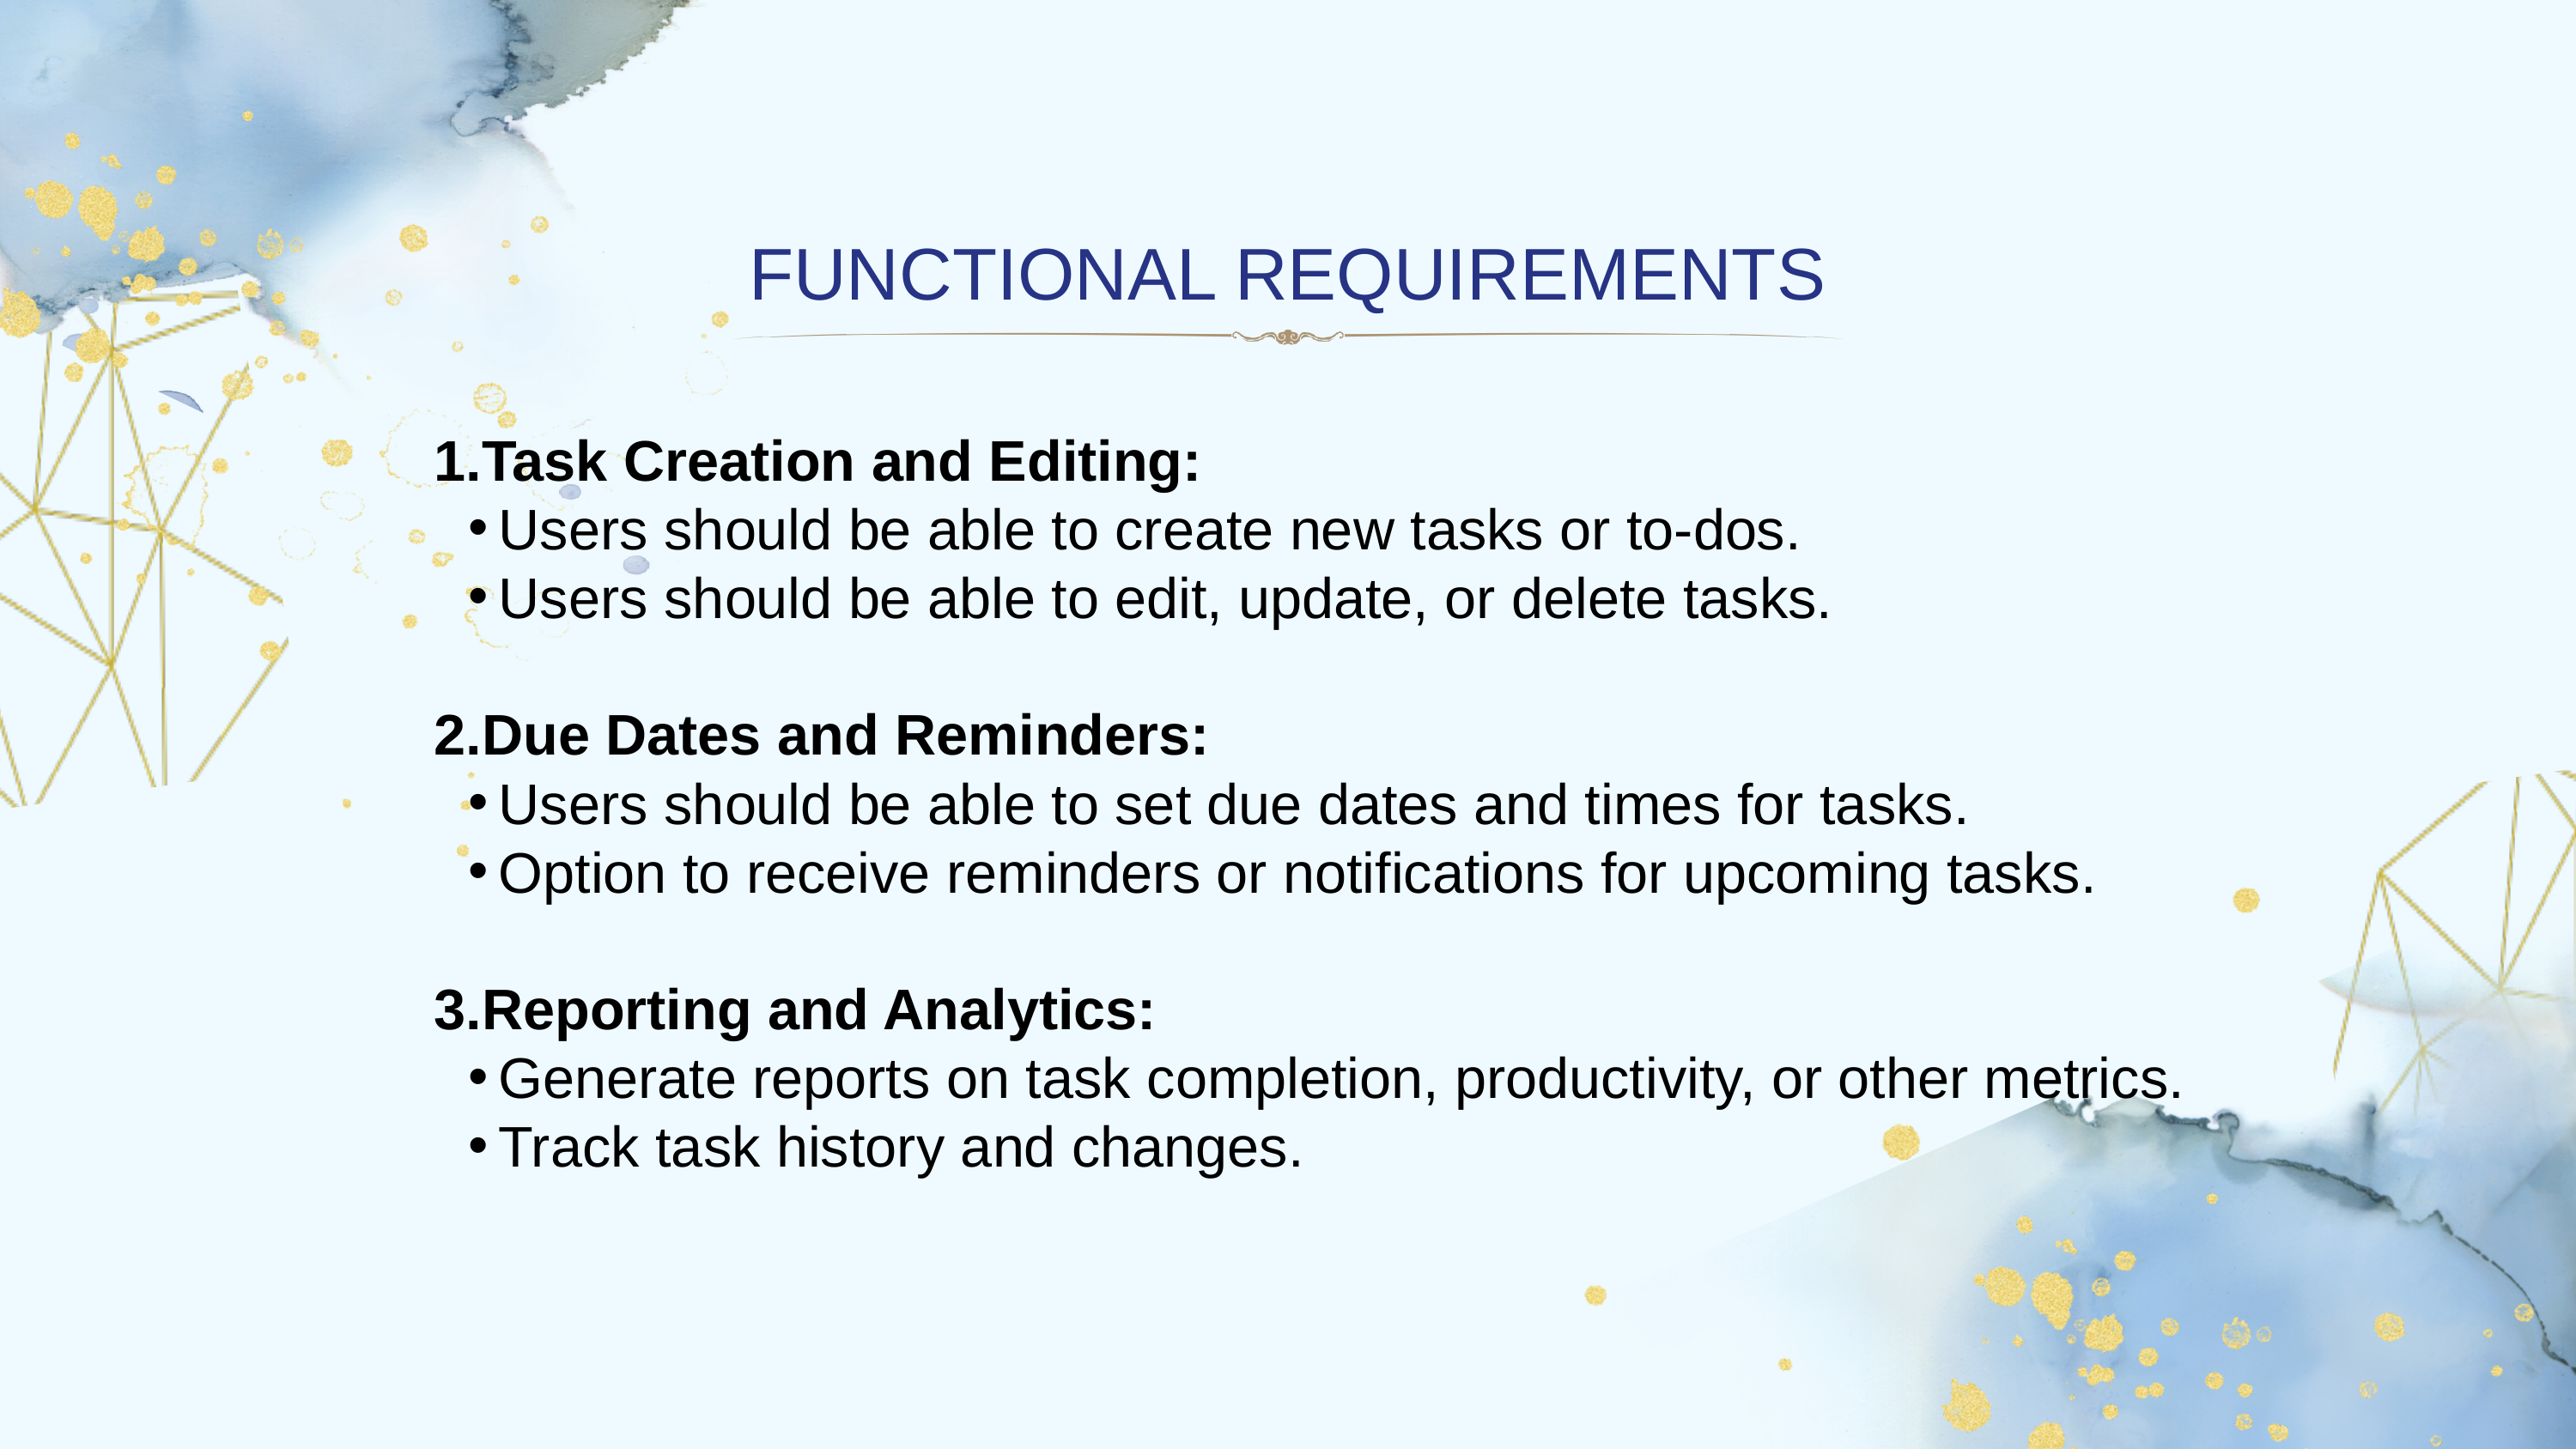

FUNCTIONAL REQUIREMENTS

1.Task Creation and Editing:
Users should be able to create new tasks or to-dos.
Users should be able to edit, update, or delete tasks.

2.Due Dates and Reminders:
Users should be able to set due dates and times for tasks.
Option to receive reminders or notifications for upcoming tasks.

3.Reporting and Analytics:
Generate reports on task completion, productivity, or other metrics.
Track task history and changes.